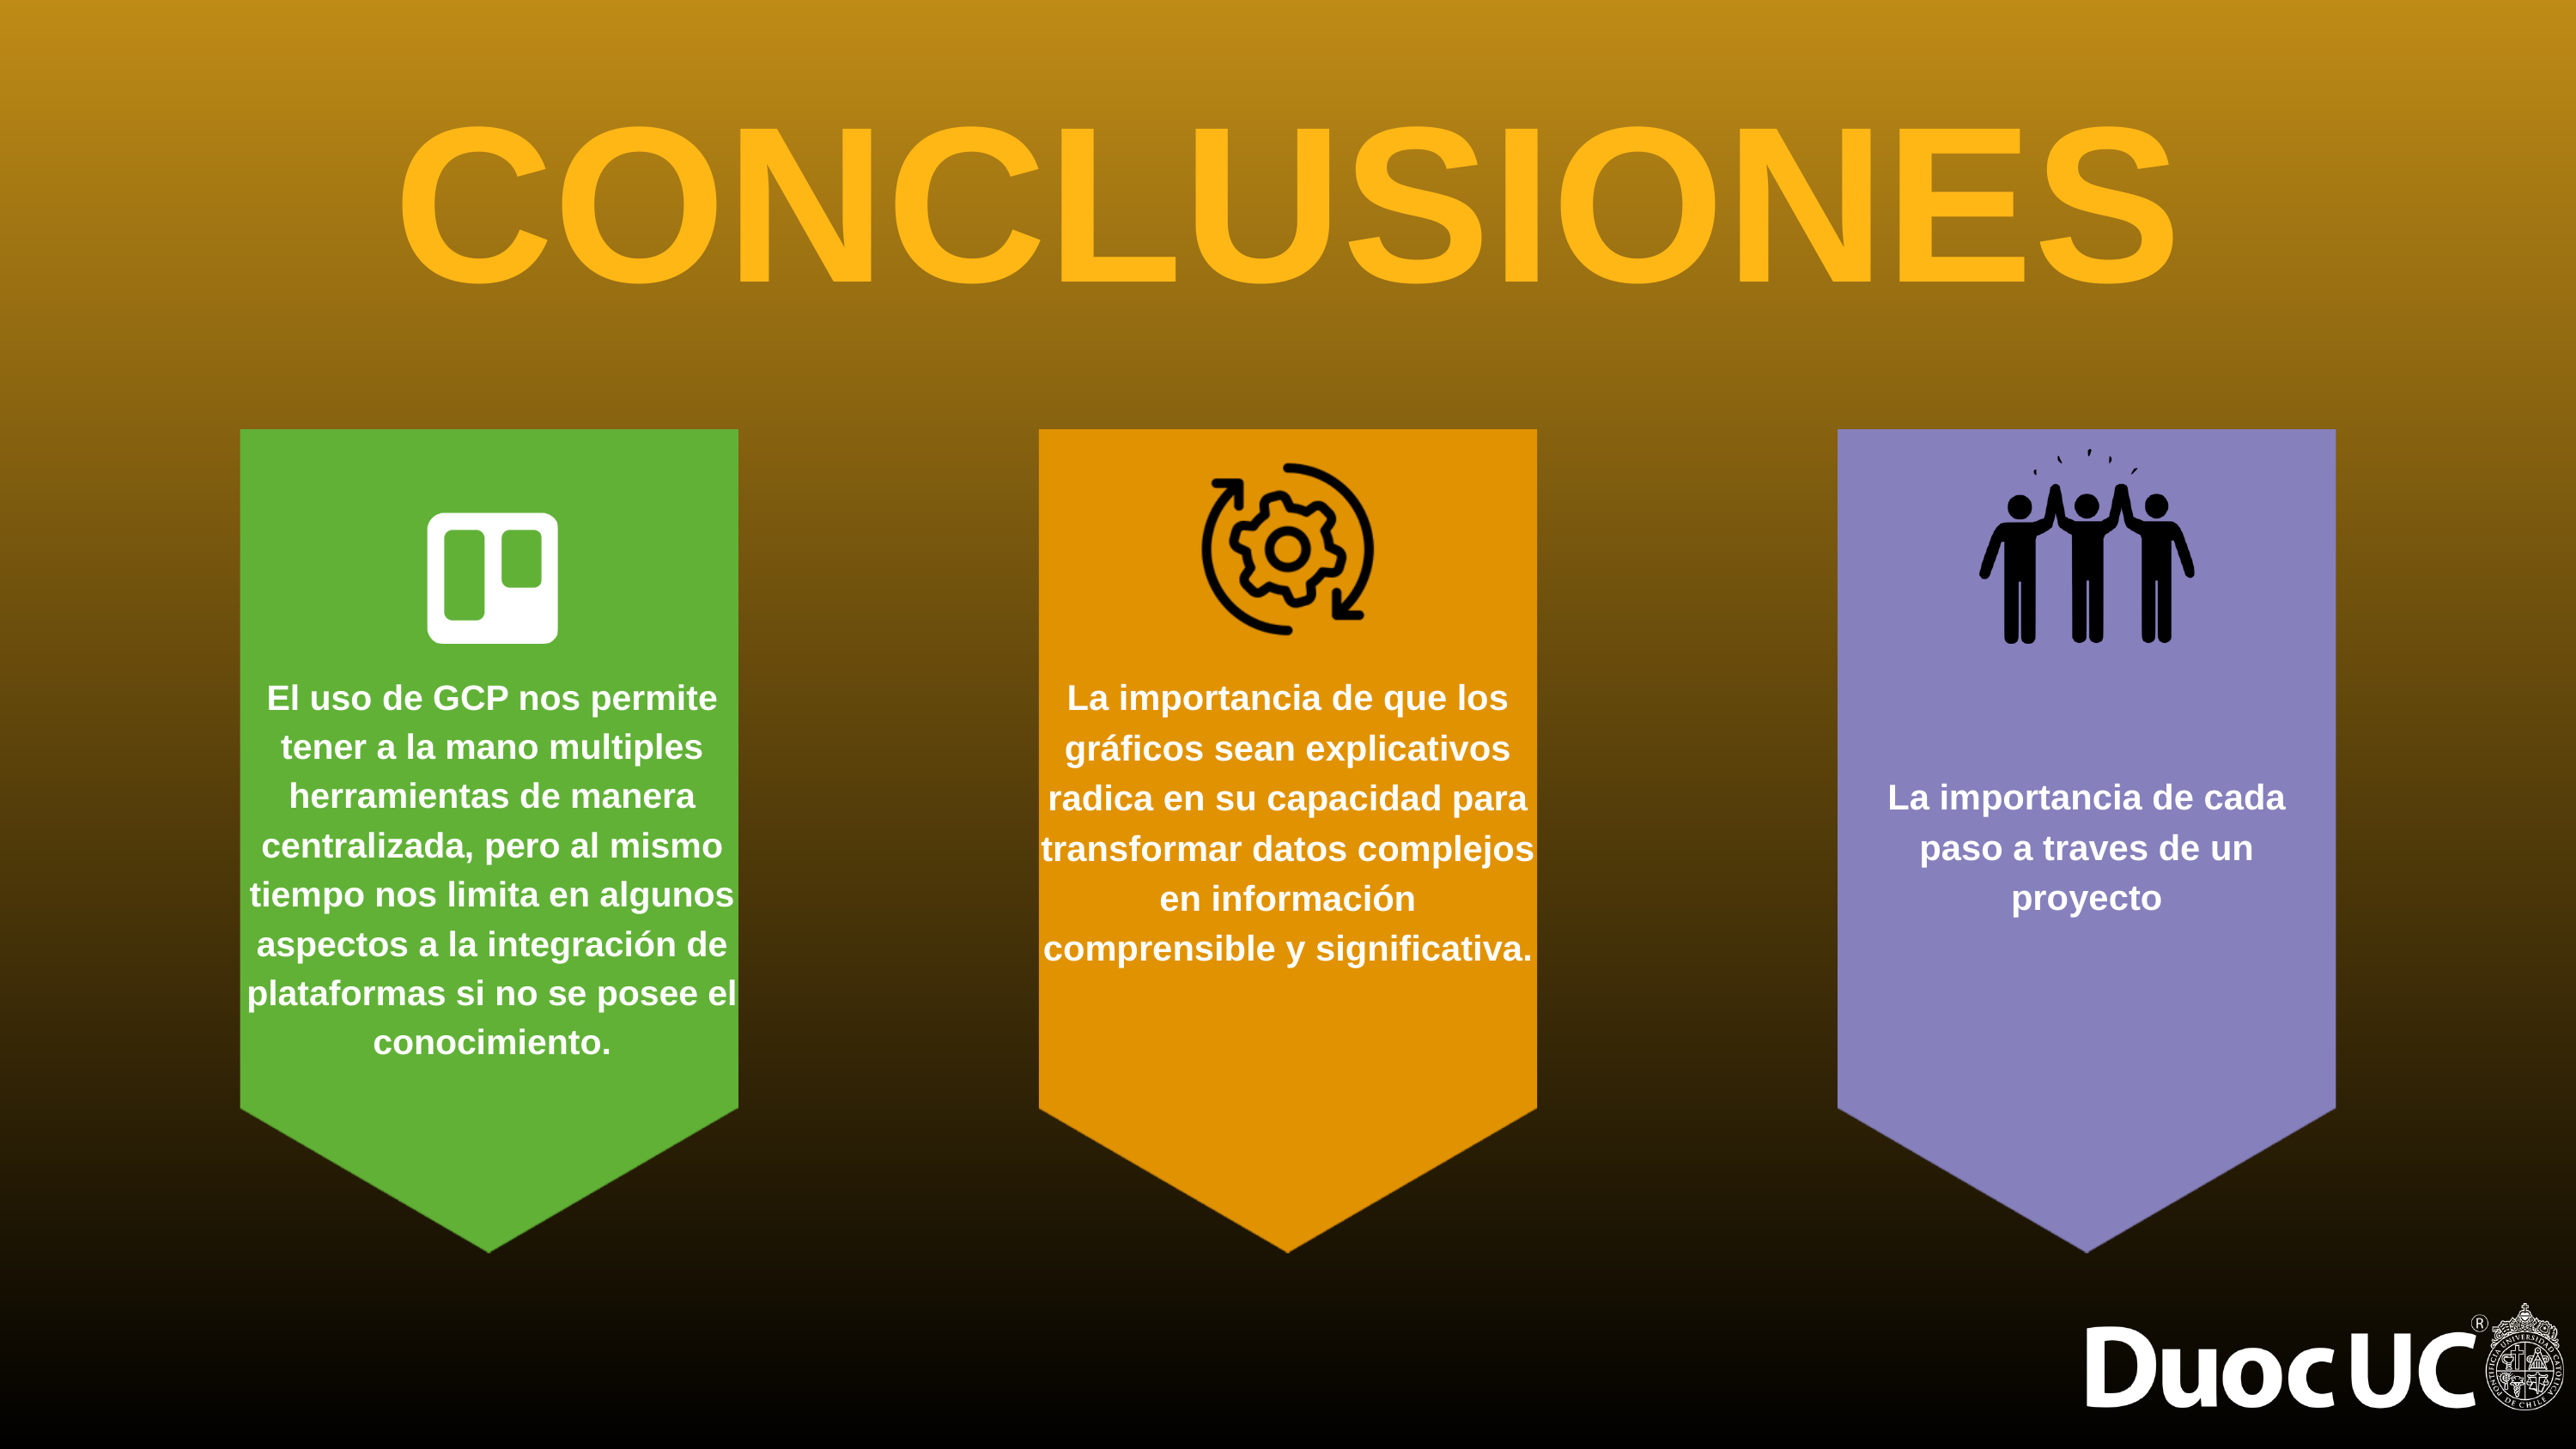

CONCLUSIONES

El uso de GCP nos permite tener a la mano multiples herramientas de manera centralizada, pero al mismo tiempo nos limita en algunos aspectos a la integración de plataformas si no se posee el conocimiento.
La importancia de que los gráficos sean explicativos radica en su capacidad para transformar datos complejos en información comprensible y significativa.
La importancia de cada paso a traves de un proyecto